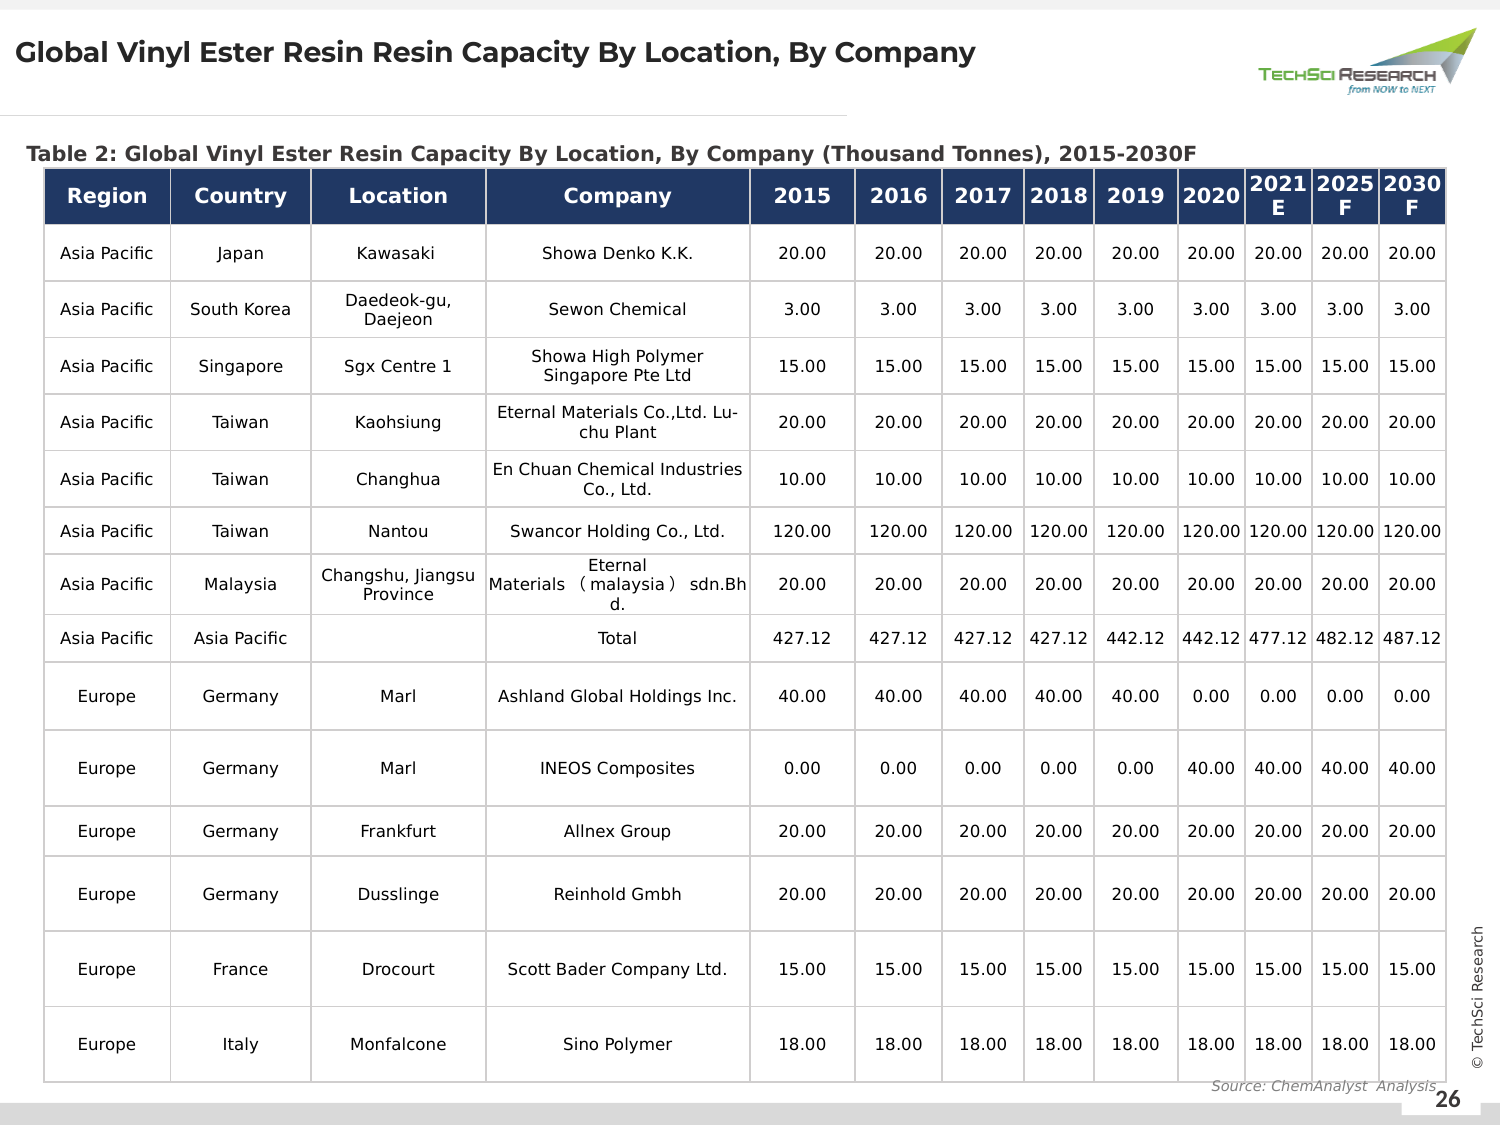

Global Vinyl Ester Resin Resin Capacity By Location, By Company
Table 2: Global Vinyl Ester Resin Capacity By Location, By Company (Thousand Tonnes), 2015-2030F
| Region | Country | Location | Company | 2015 | 2016 | 2017 | 2018 | 2019 | 2020 | 2021E | 2025F | 2030F |
| --- | --- | --- | --- | --- | --- | --- | --- | --- | --- | --- | --- | --- |
| Asia Pacific | Japan | Kawasaki | Showa Denko K.K. | 20.00 | 20.00 | 20.00 | 20.00 | 20.00 | 20.00 | 20.00 | 20.00 | 20.00 |
| Asia Pacific | South Korea | Daedeok-gu, Daejeon | Sewon Chemical | 3.00 | 3.00 | 3.00 | 3.00 | 3.00 | 3.00 | 3.00 | 3.00 | 3.00 |
| Asia Pacific | Singapore | Sgx Centre 1 | Showa High Polymer Singapore Pte Ltd | 15.00 | 15.00 | 15.00 | 15.00 | 15.00 | 15.00 | 15.00 | 15.00 | 15.00 |
| Asia Pacific | Taiwan | Kaohsiung | Eternal Materials Co.,Ltd. Lu-chu Plant | 20.00 | 20.00 | 20.00 | 20.00 | 20.00 | 20.00 | 20.00 | 20.00 | 20.00 |
| Asia Pacific | Taiwan | Changhua | En Chuan Chemical Industries Co., Ltd. | 10.00 | 10.00 | 10.00 | 10.00 | 10.00 | 10.00 | 10.00 | 10.00 | 10.00 |
| Asia Pacific | Taiwan | Nantou | Swancor Holding Co., Ltd. | 120.00 | 120.00 | 120.00 | 120.00 | 120.00 | 120.00 | 120.00 | 120.00 | 120.00 |
| Asia Pacific | Malaysia | Changshu, Jiangsu Province | Eternal Materials（malaysia）sdn.Bhd. | 20.00 | 20.00 | 20.00 | 20.00 | 20.00 | 20.00 | 20.00 | 20.00 | 20.00 |
| Asia Pacific | Asia Pacific |  | Total | 427.12 | 427.12 | 427.12 | 427.12 | 442.12 | 442.12 | 477.12 | 482.12 | 487.12 |
| Europe | Germany | Marl | Ashland Global Holdings Inc. | 40.00 | 40.00 | 40.00 | 40.00 | 40.00 | 0.00 | 0.00 | 0.00 | 0.00 |
| Europe | Germany | Marl | INEOS Composites | 0.00 | 0.00 | 0.00 | 0.00 | 0.00 | 40.00 | 40.00 | 40.00 | 40.00 |
| Europe | Germany | Frankfurt | Allnex Group | 20.00 | 20.00 | 20.00 | 20.00 | 20.00 | 20.00 | 20.00 | 20.00 | 20.00 |
| Europe | Germany | Dusslinge | Reinhold Gmbh | 20.00 | 20.00 | 20.00 | 20.00 | 20.00 | 20.00 | 20.00 | 20.00 | 20.00 |
| Europe | France | Drocourt | Scott Bader Company Ltd. | 15.00 | 15.00 | 15.00 | 15.00 | 15.00 | 15.00 | 15.00 | 15.00 | 15.00 |
| Europe | Italy | Monfalcone | Sino Polymer | 18.00 | 18.00 | 18.00 | 18.00 | 18.00 | 18.00 | 18.00 | 18.00 | 18.00 |
Source: ChemAnalyst  Analysis